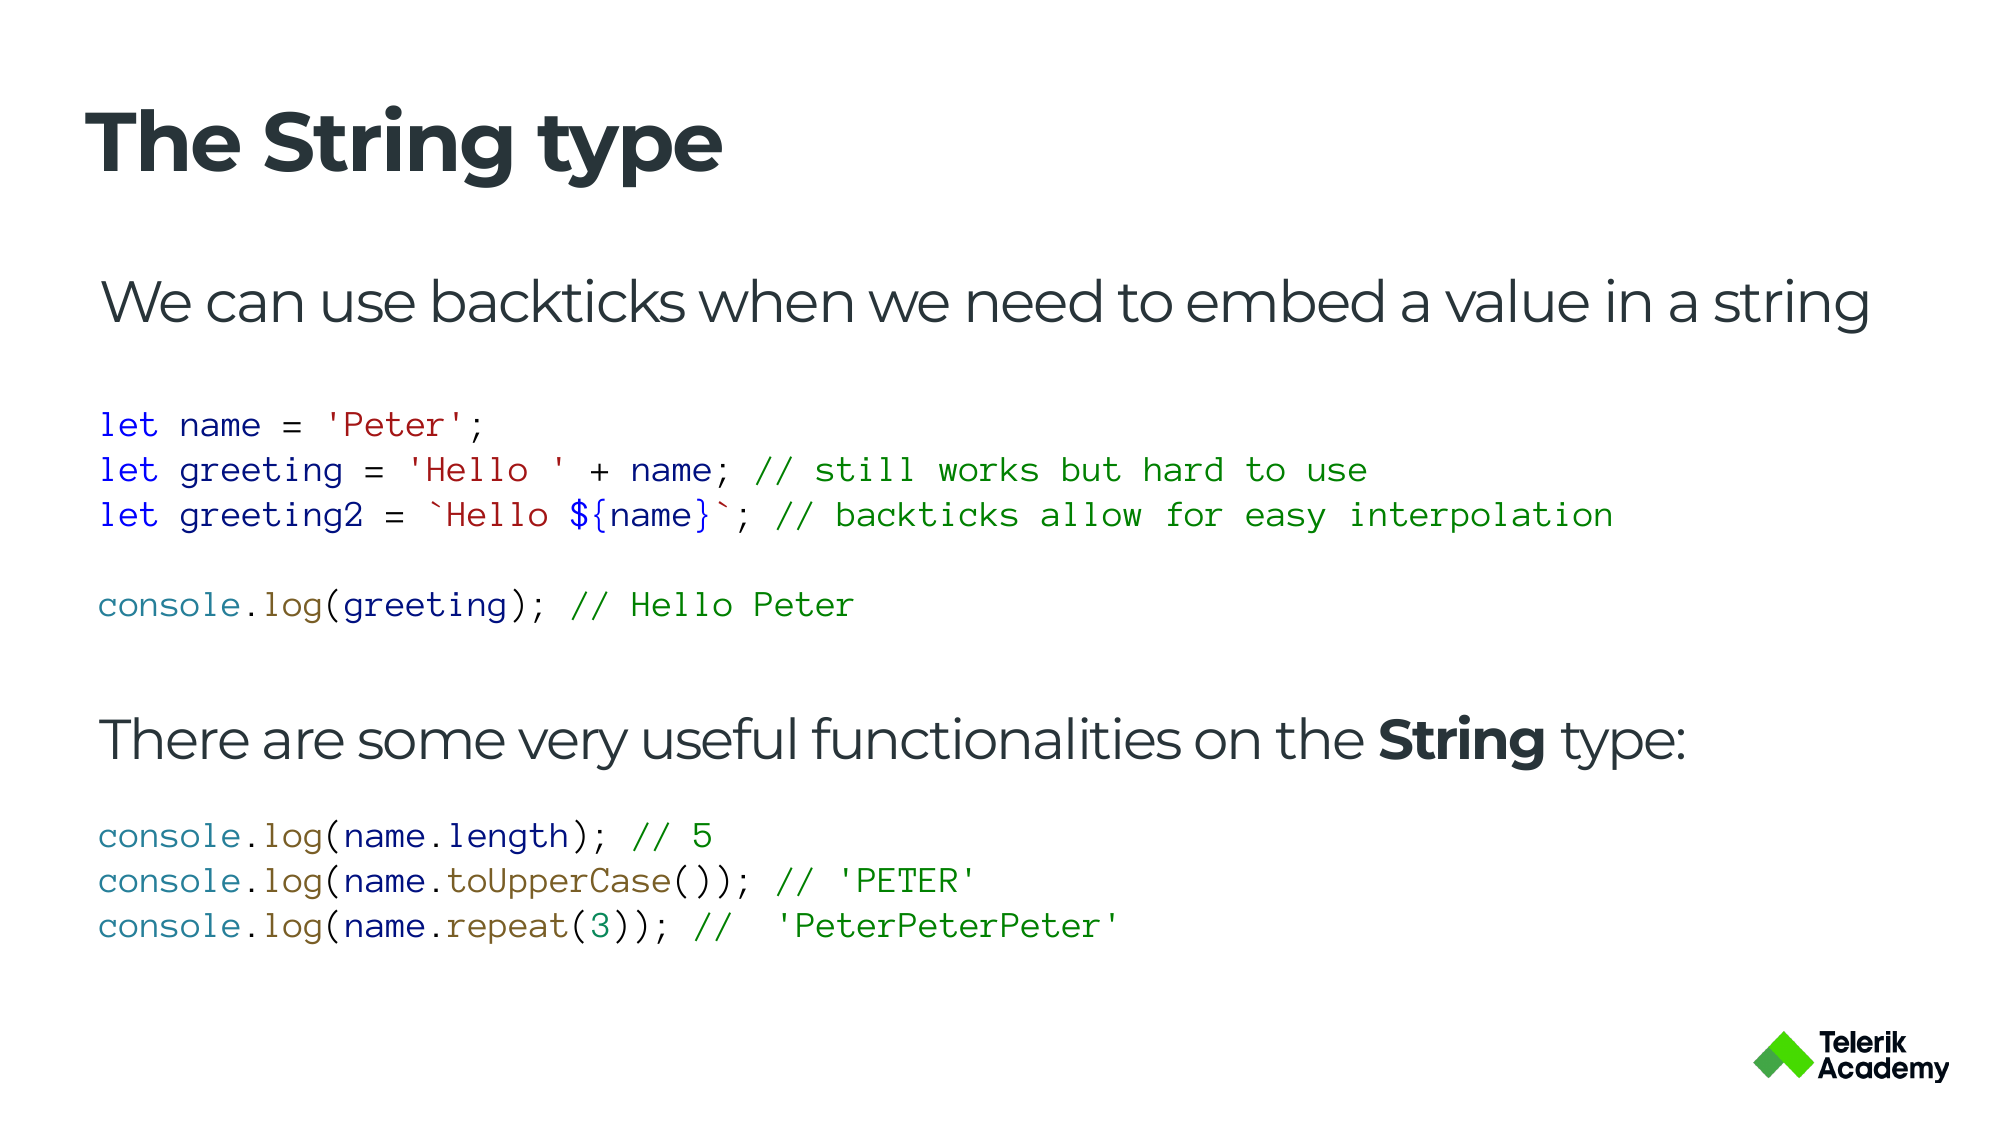

# The String type
We can use backticks when we need to embed a value in a string
let name = 'Peter';
let greeting = 'Hello ' + name; // still works but hard to use
let greeting2 = `Hello ${name}`; // backticks allow for easy interpolation

console.log(greeting); // Hello Peter
There are some very useful functionalities on the String type:
console.log(name.length); // 5
console.log(name.toUpperCase()); // 'PETER'
console.log(name.repeat(3)); //  'PeterPeterPeter'